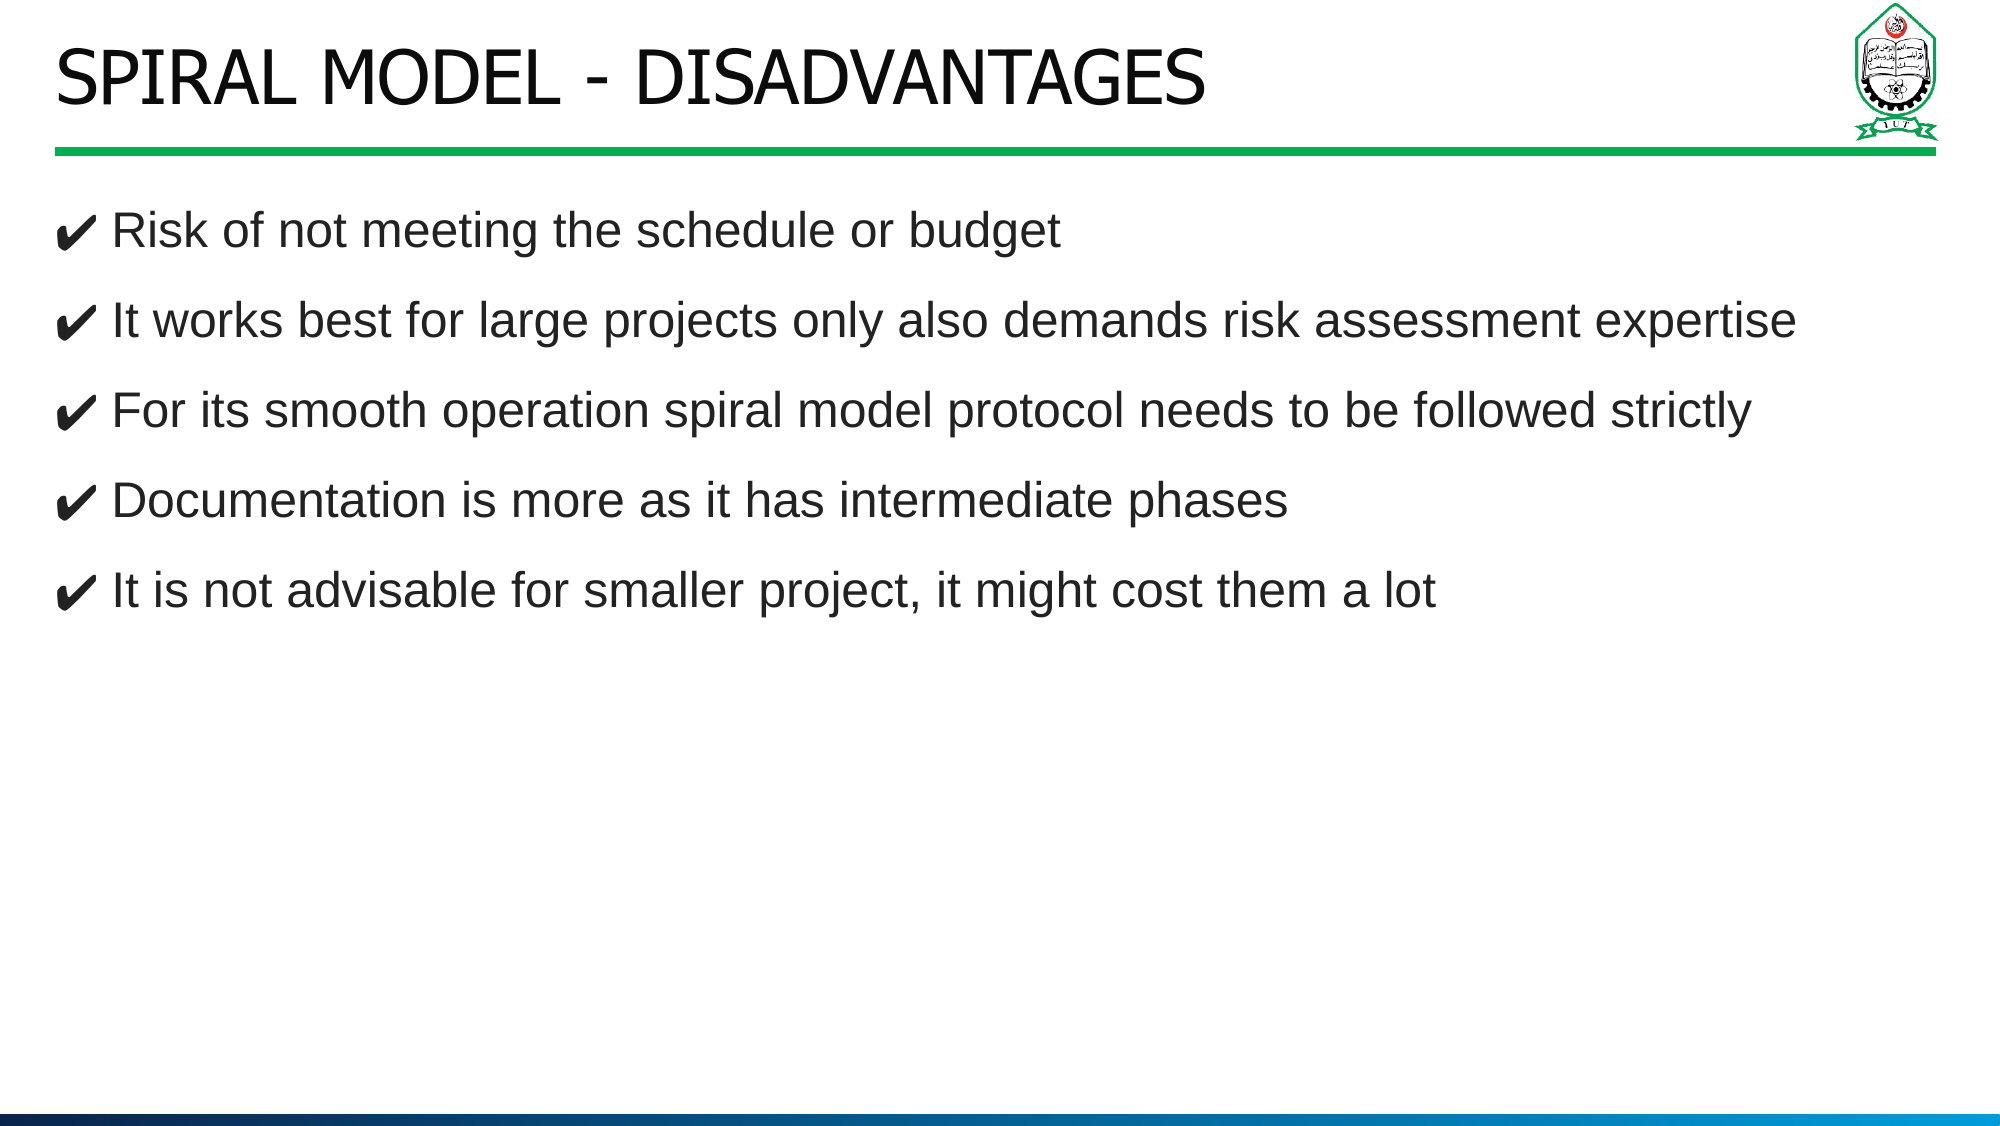

# Spiral Model - Disadvantages
Risk of not meeting the schedule or budget
It works best for large projects only also demands risk assessment expertise
For its smooth operation spiral model protocol needs to be followed strictly
Documentation is more as it has intermediate phases
It is not advisable for smaller project, it might cost them a lot